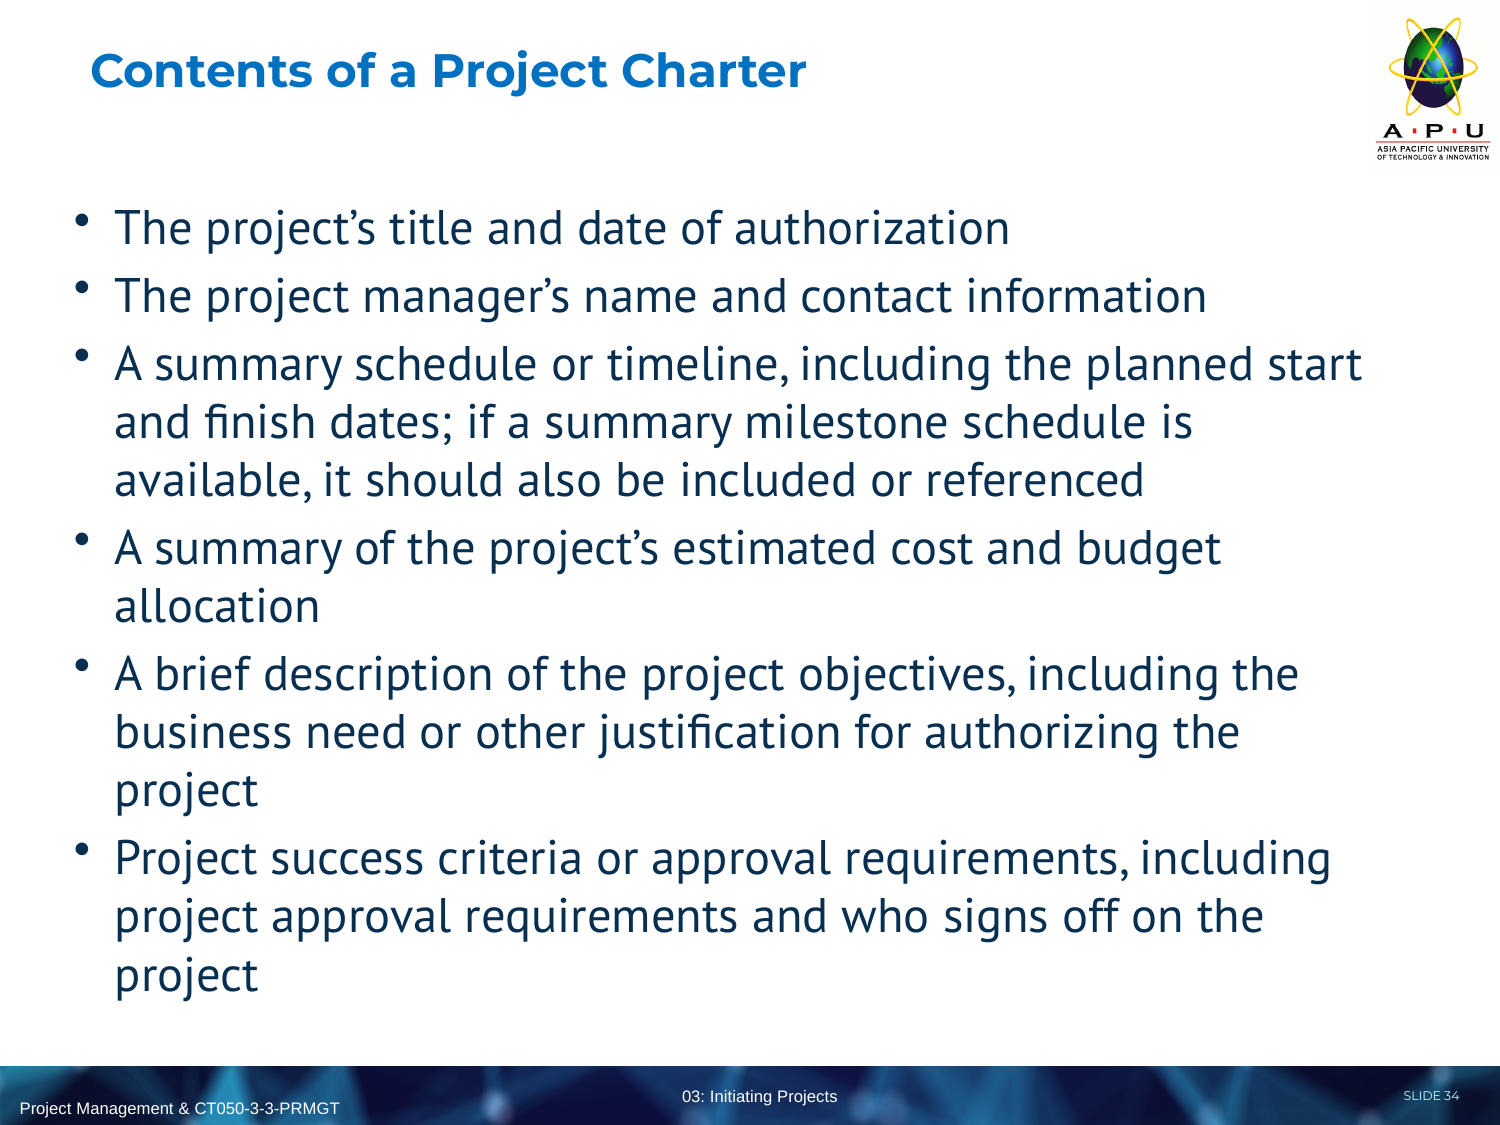

# Contents of a Project Charter
The project’s title and date of authorization
The project manager’s name and contact information
A summary schedule or timeline, including the planned start and finish dates; if a summary milestone schedule is available, it should also be included or referenced
A summary of the project’s estimated cost and budget allocation
A brief description of the project objectives, including the business need or other justification for authorizing the project
Project success criteria or approval requirements, including project approval requirements and who signs off on the project